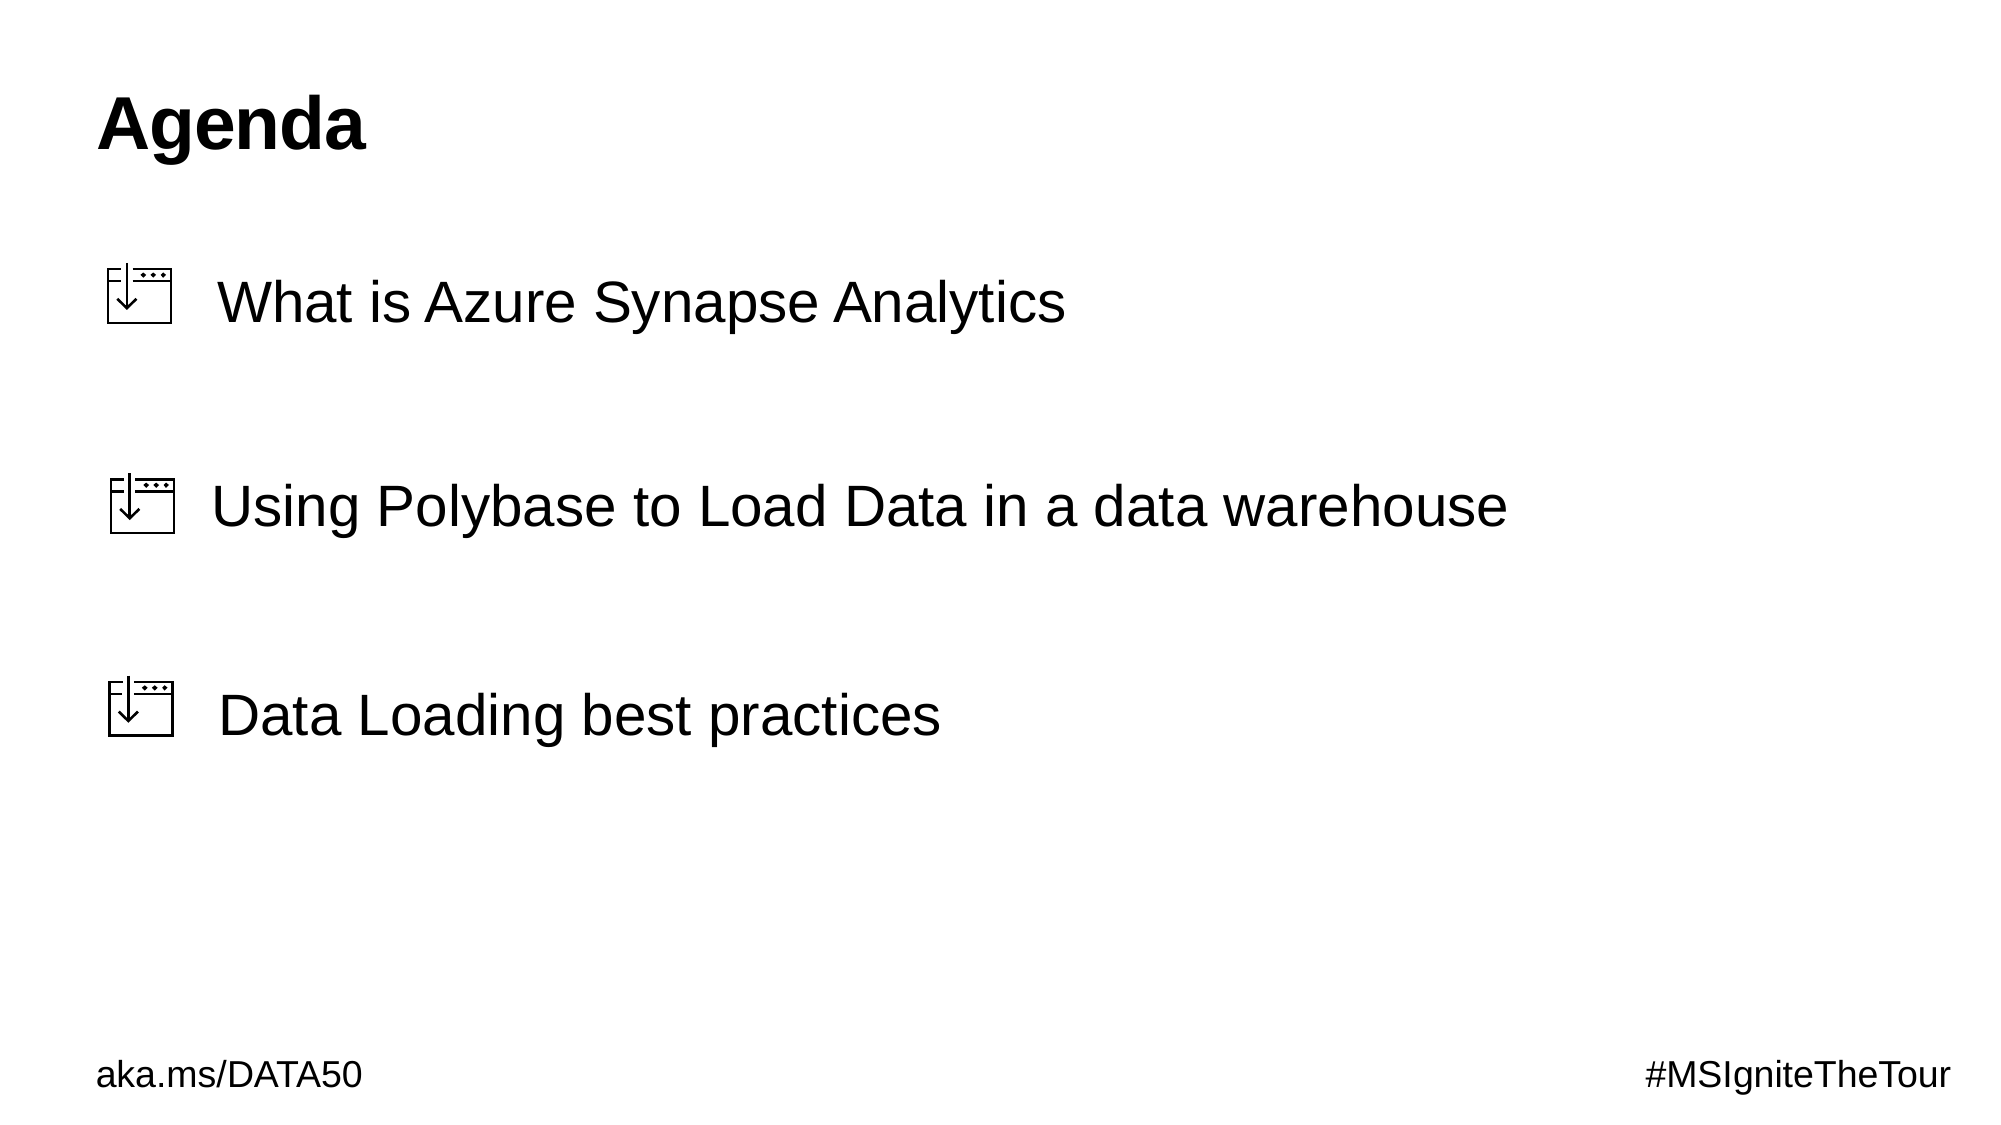

# Agenda

What is Azure Synapse Analytics
Using Polybase to Load Data in a data warehouse

Data Loading best practices